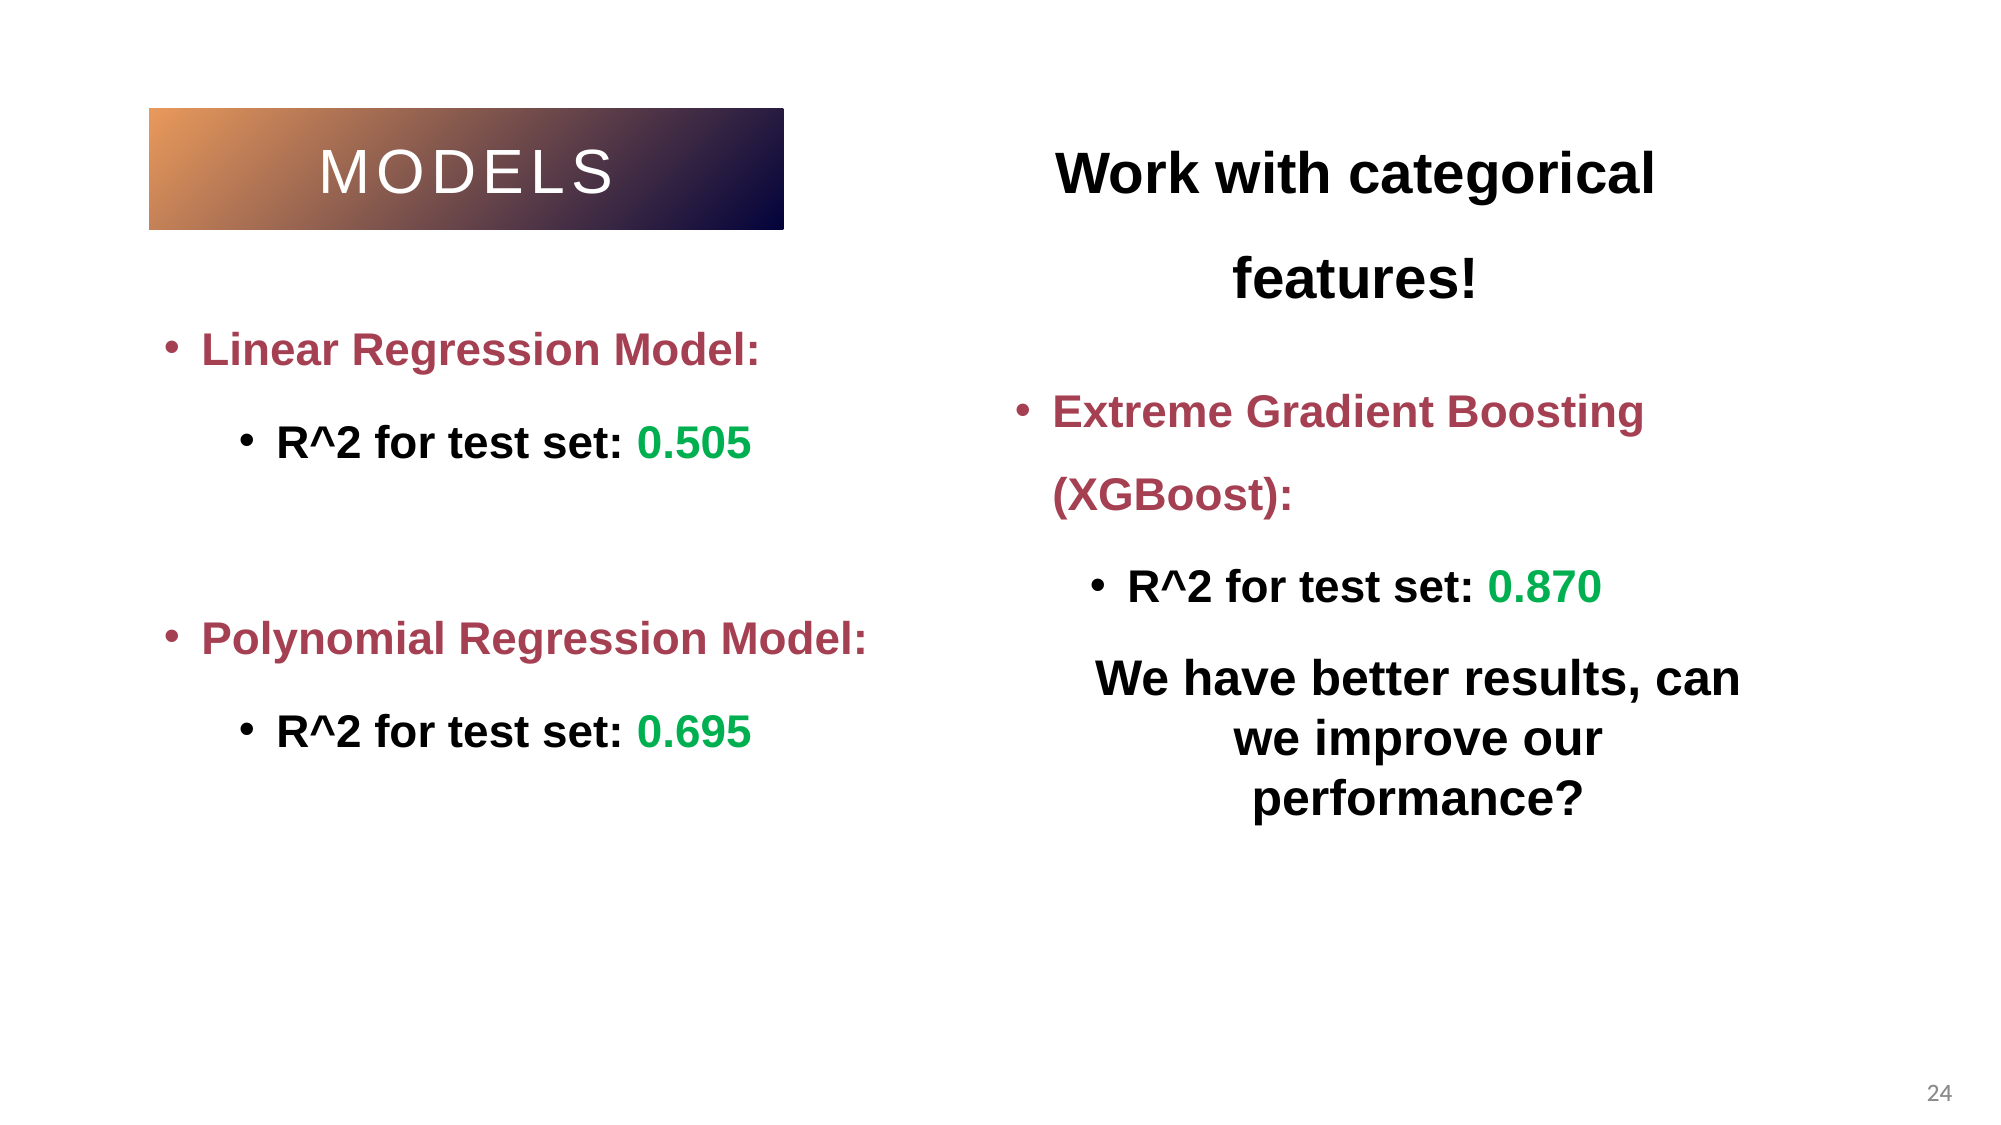

Work with categorical features!

MODELS

Linear Regression Model:
R^2 for test set: 0.505

Polynomial Regression Model:
R^2 for test set: 0.695

Extreme Gradient Boosting (XGBoost):
R^2 for test set: 0.870
We have better results, can we improve our performance?
24